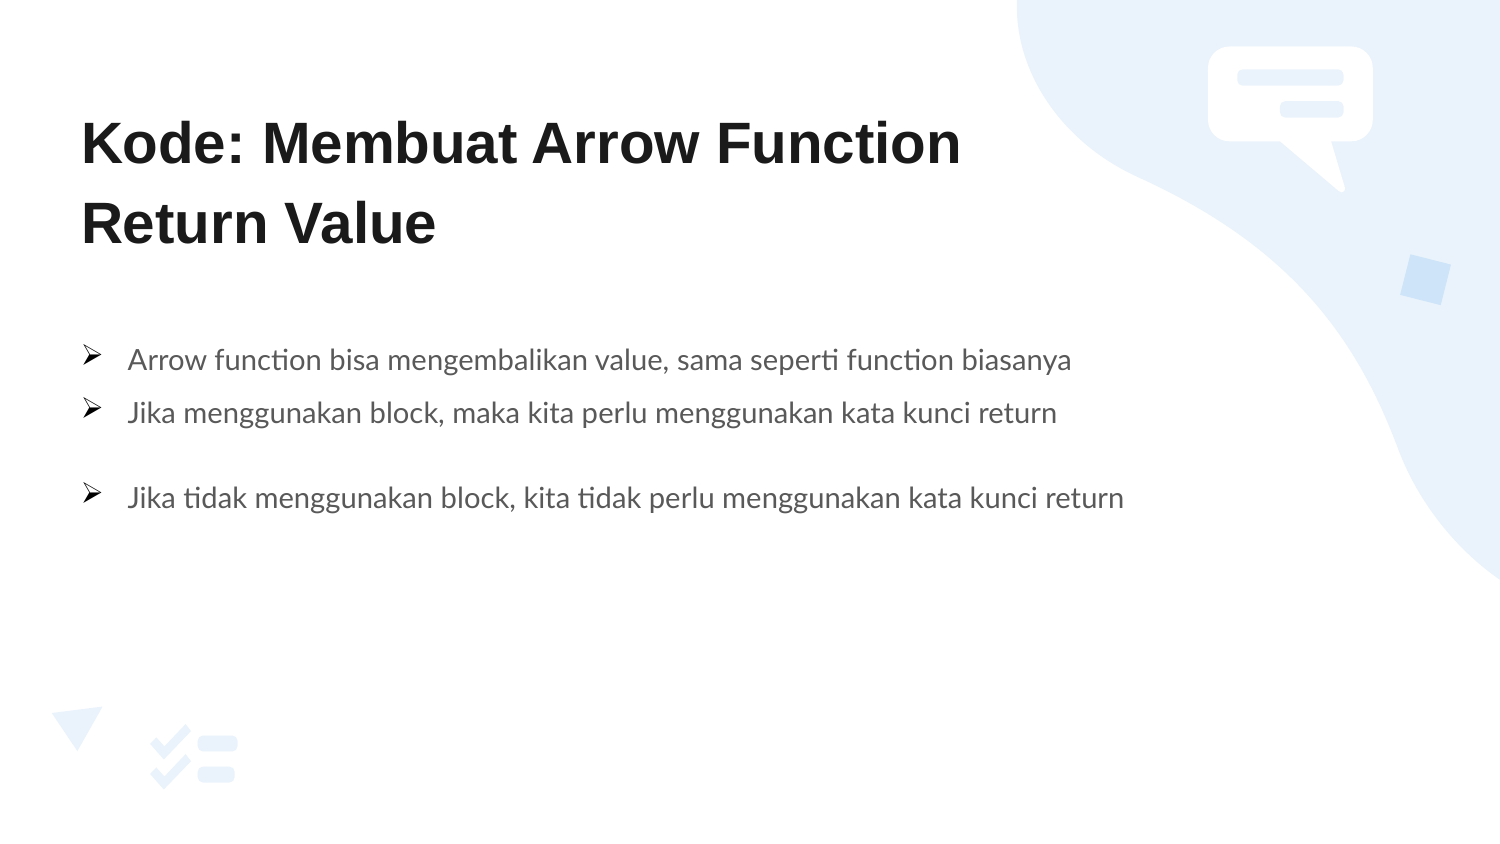

# Kode: Membuat Arrow Function Return Value

Arrow function bisa mengembalikan value, sama seperti function biasanya
Jika menggunakan block, maka kita perlu menggunakan kata kunci return
Jika tidak menggunakan block, kita tidak perlu menggunakan kata kunci return